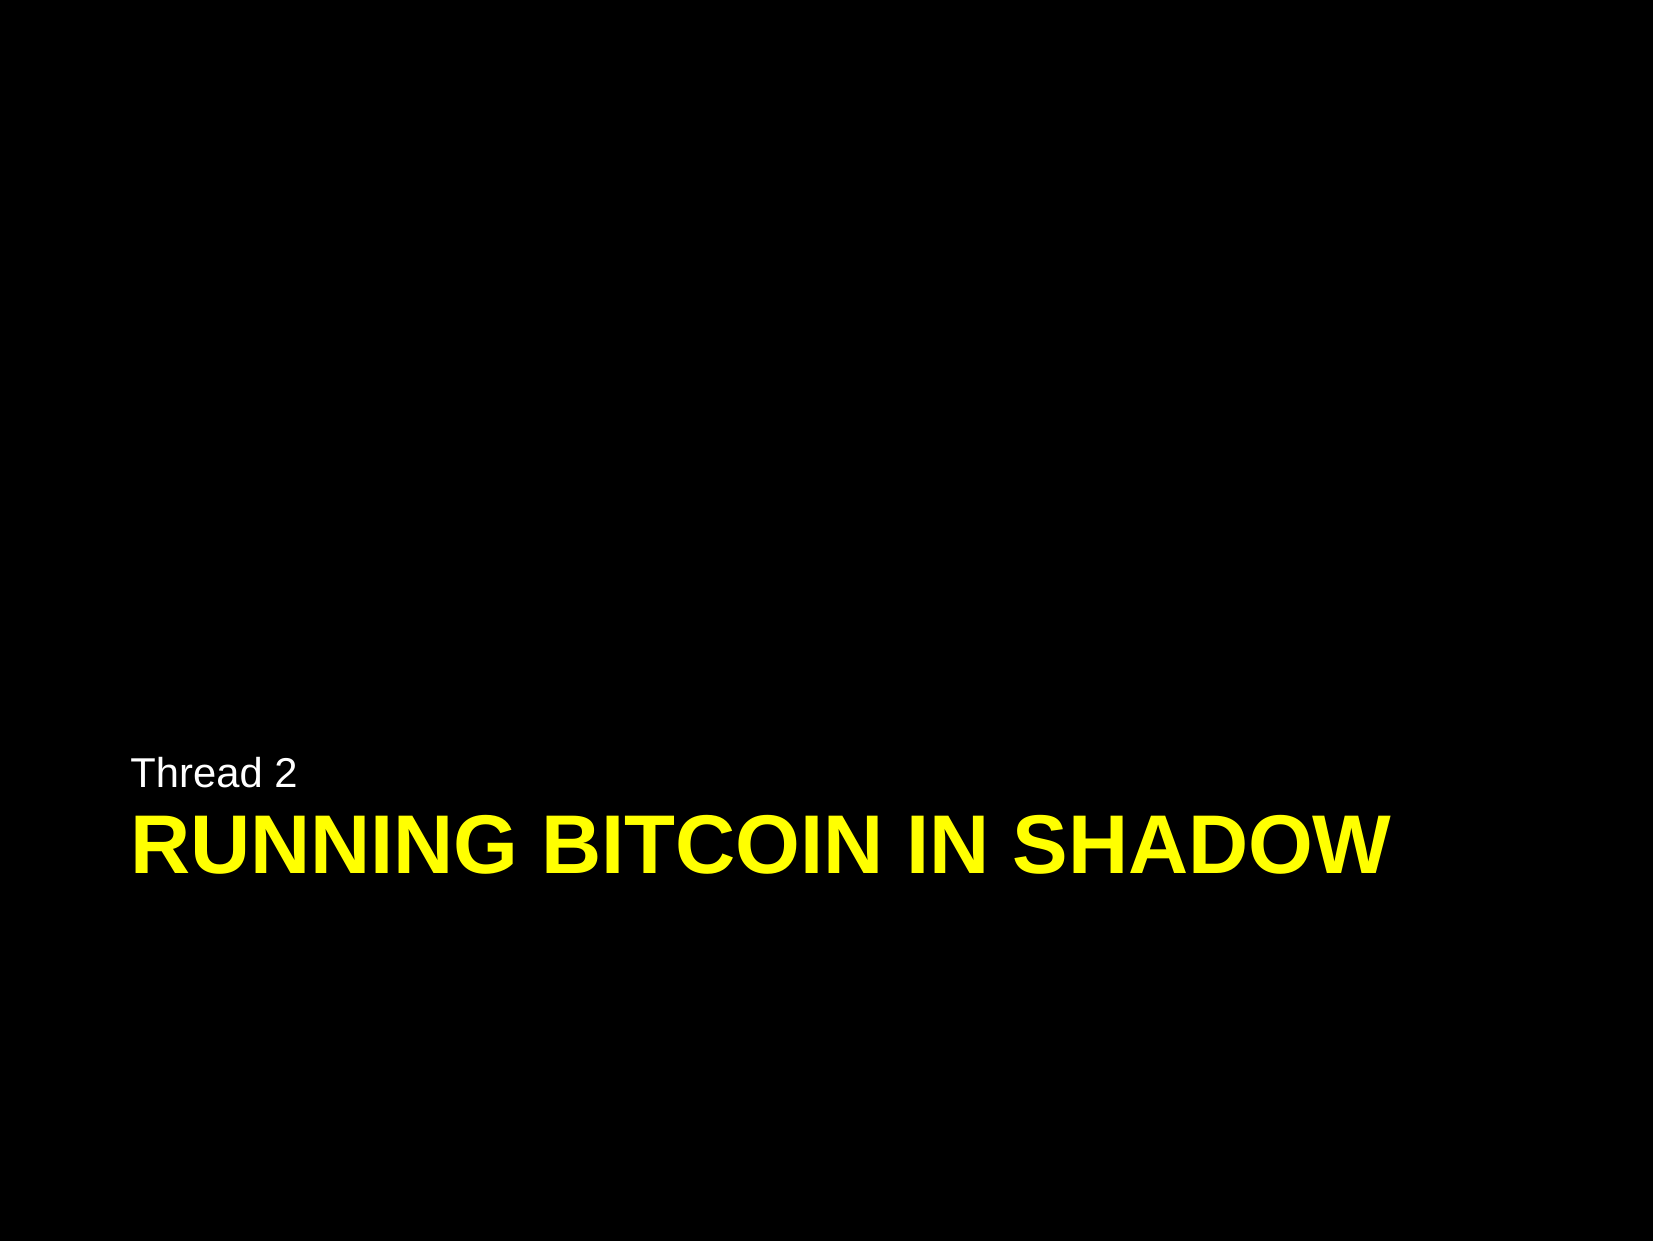

Thread 2
# Running Bitcoin in Shadow